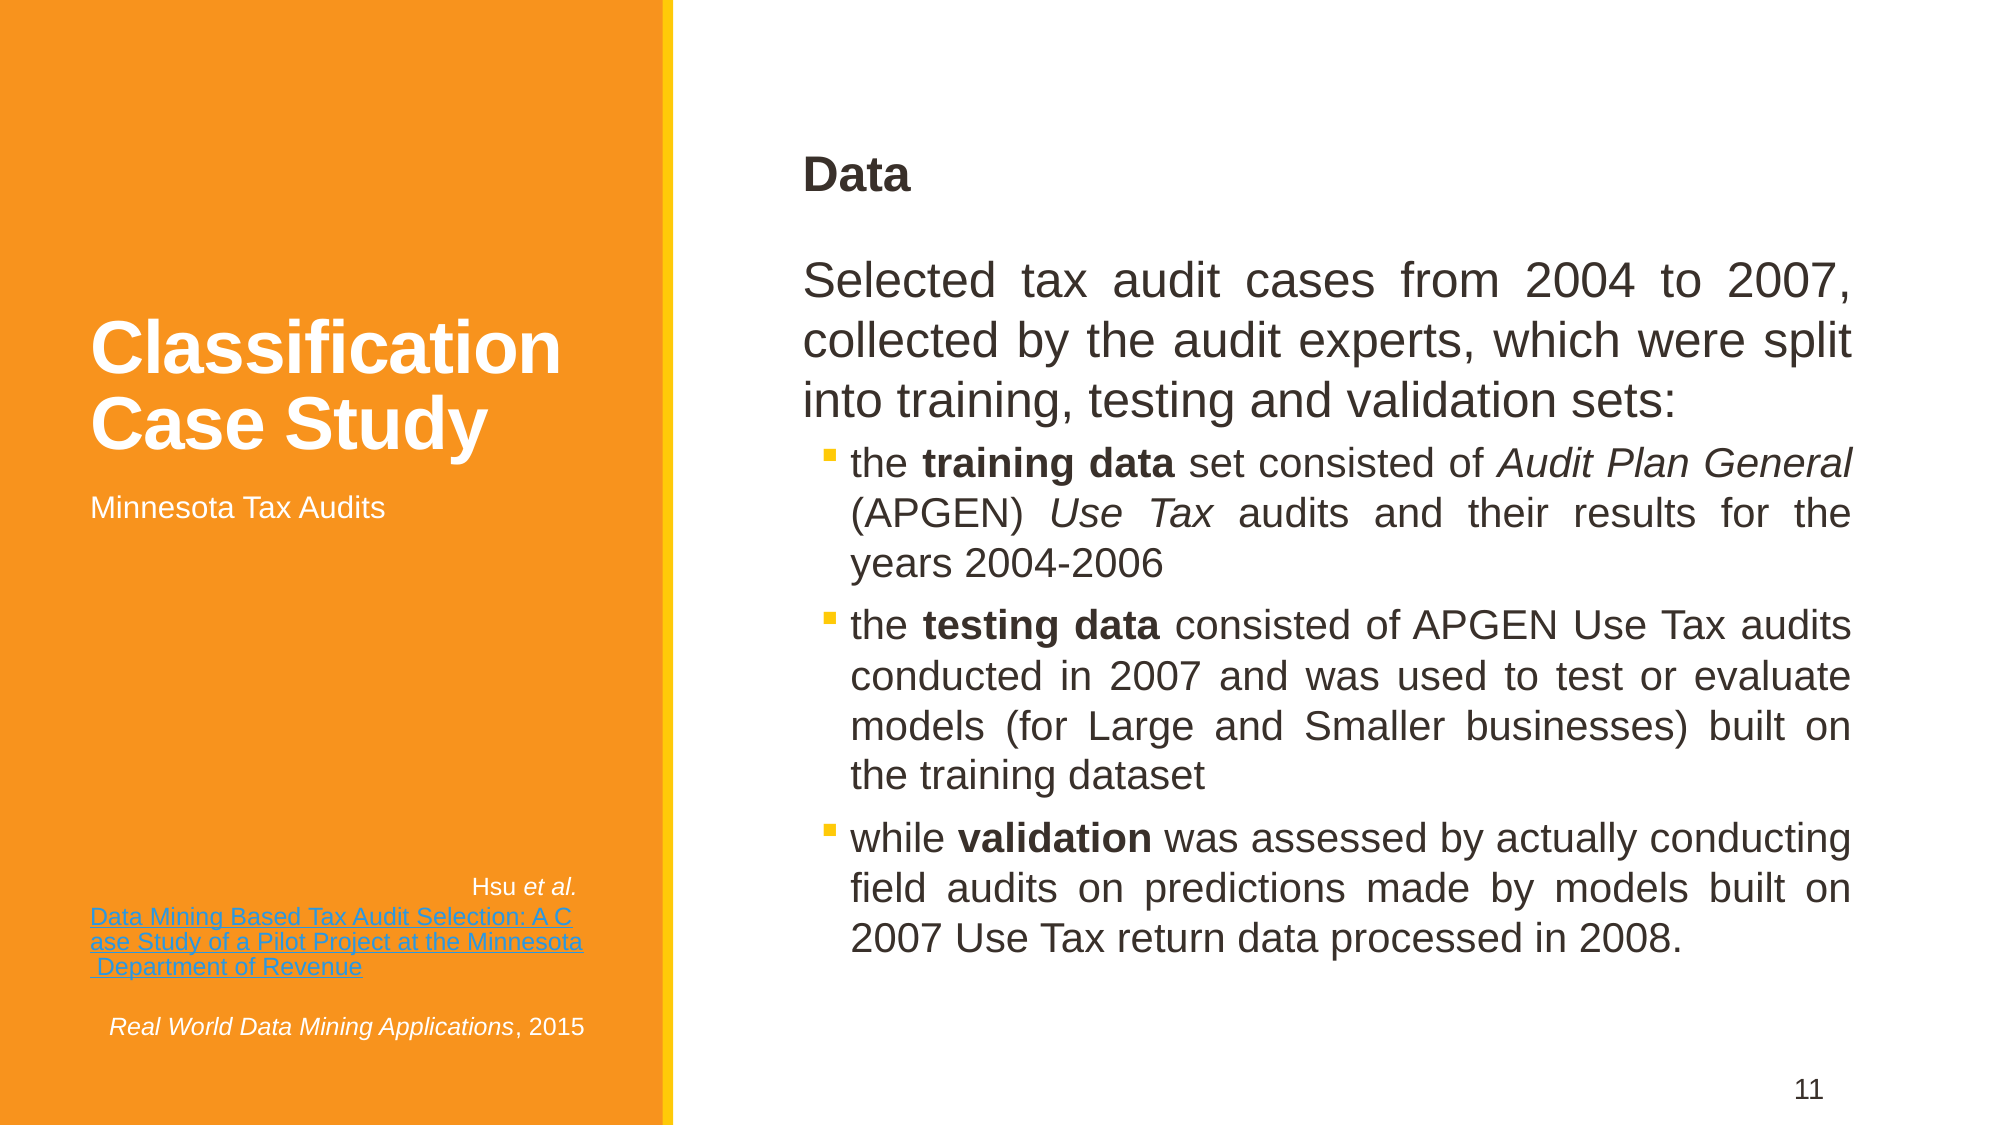

# Classification Case Study
Data
Selected tax audit cases from 2004 to 2007, collected by the audit experts, which were split into training, testing and validation sets:
the training data set consisted of Audit Plan General (APGEN) Use Tax audits and their results for the years 2004-2006
the testing data consisted of APGEN Use Tax audits conducted in 2007 and was used to test or evaluate models (for Large and Smaller businesses) built on the training dataset
while validation was assessed by actually conducting field audits on predictions made by models built on 2007 Use Tax return data processed in 2008.
Minnesota Tax Audits

Hsu et al.
Data Mining Based Tax Audit Selection: A Case Study of a Pilot Project at the Minnesota Department of Revenue
Real World Data Mining Applications, 2015
11